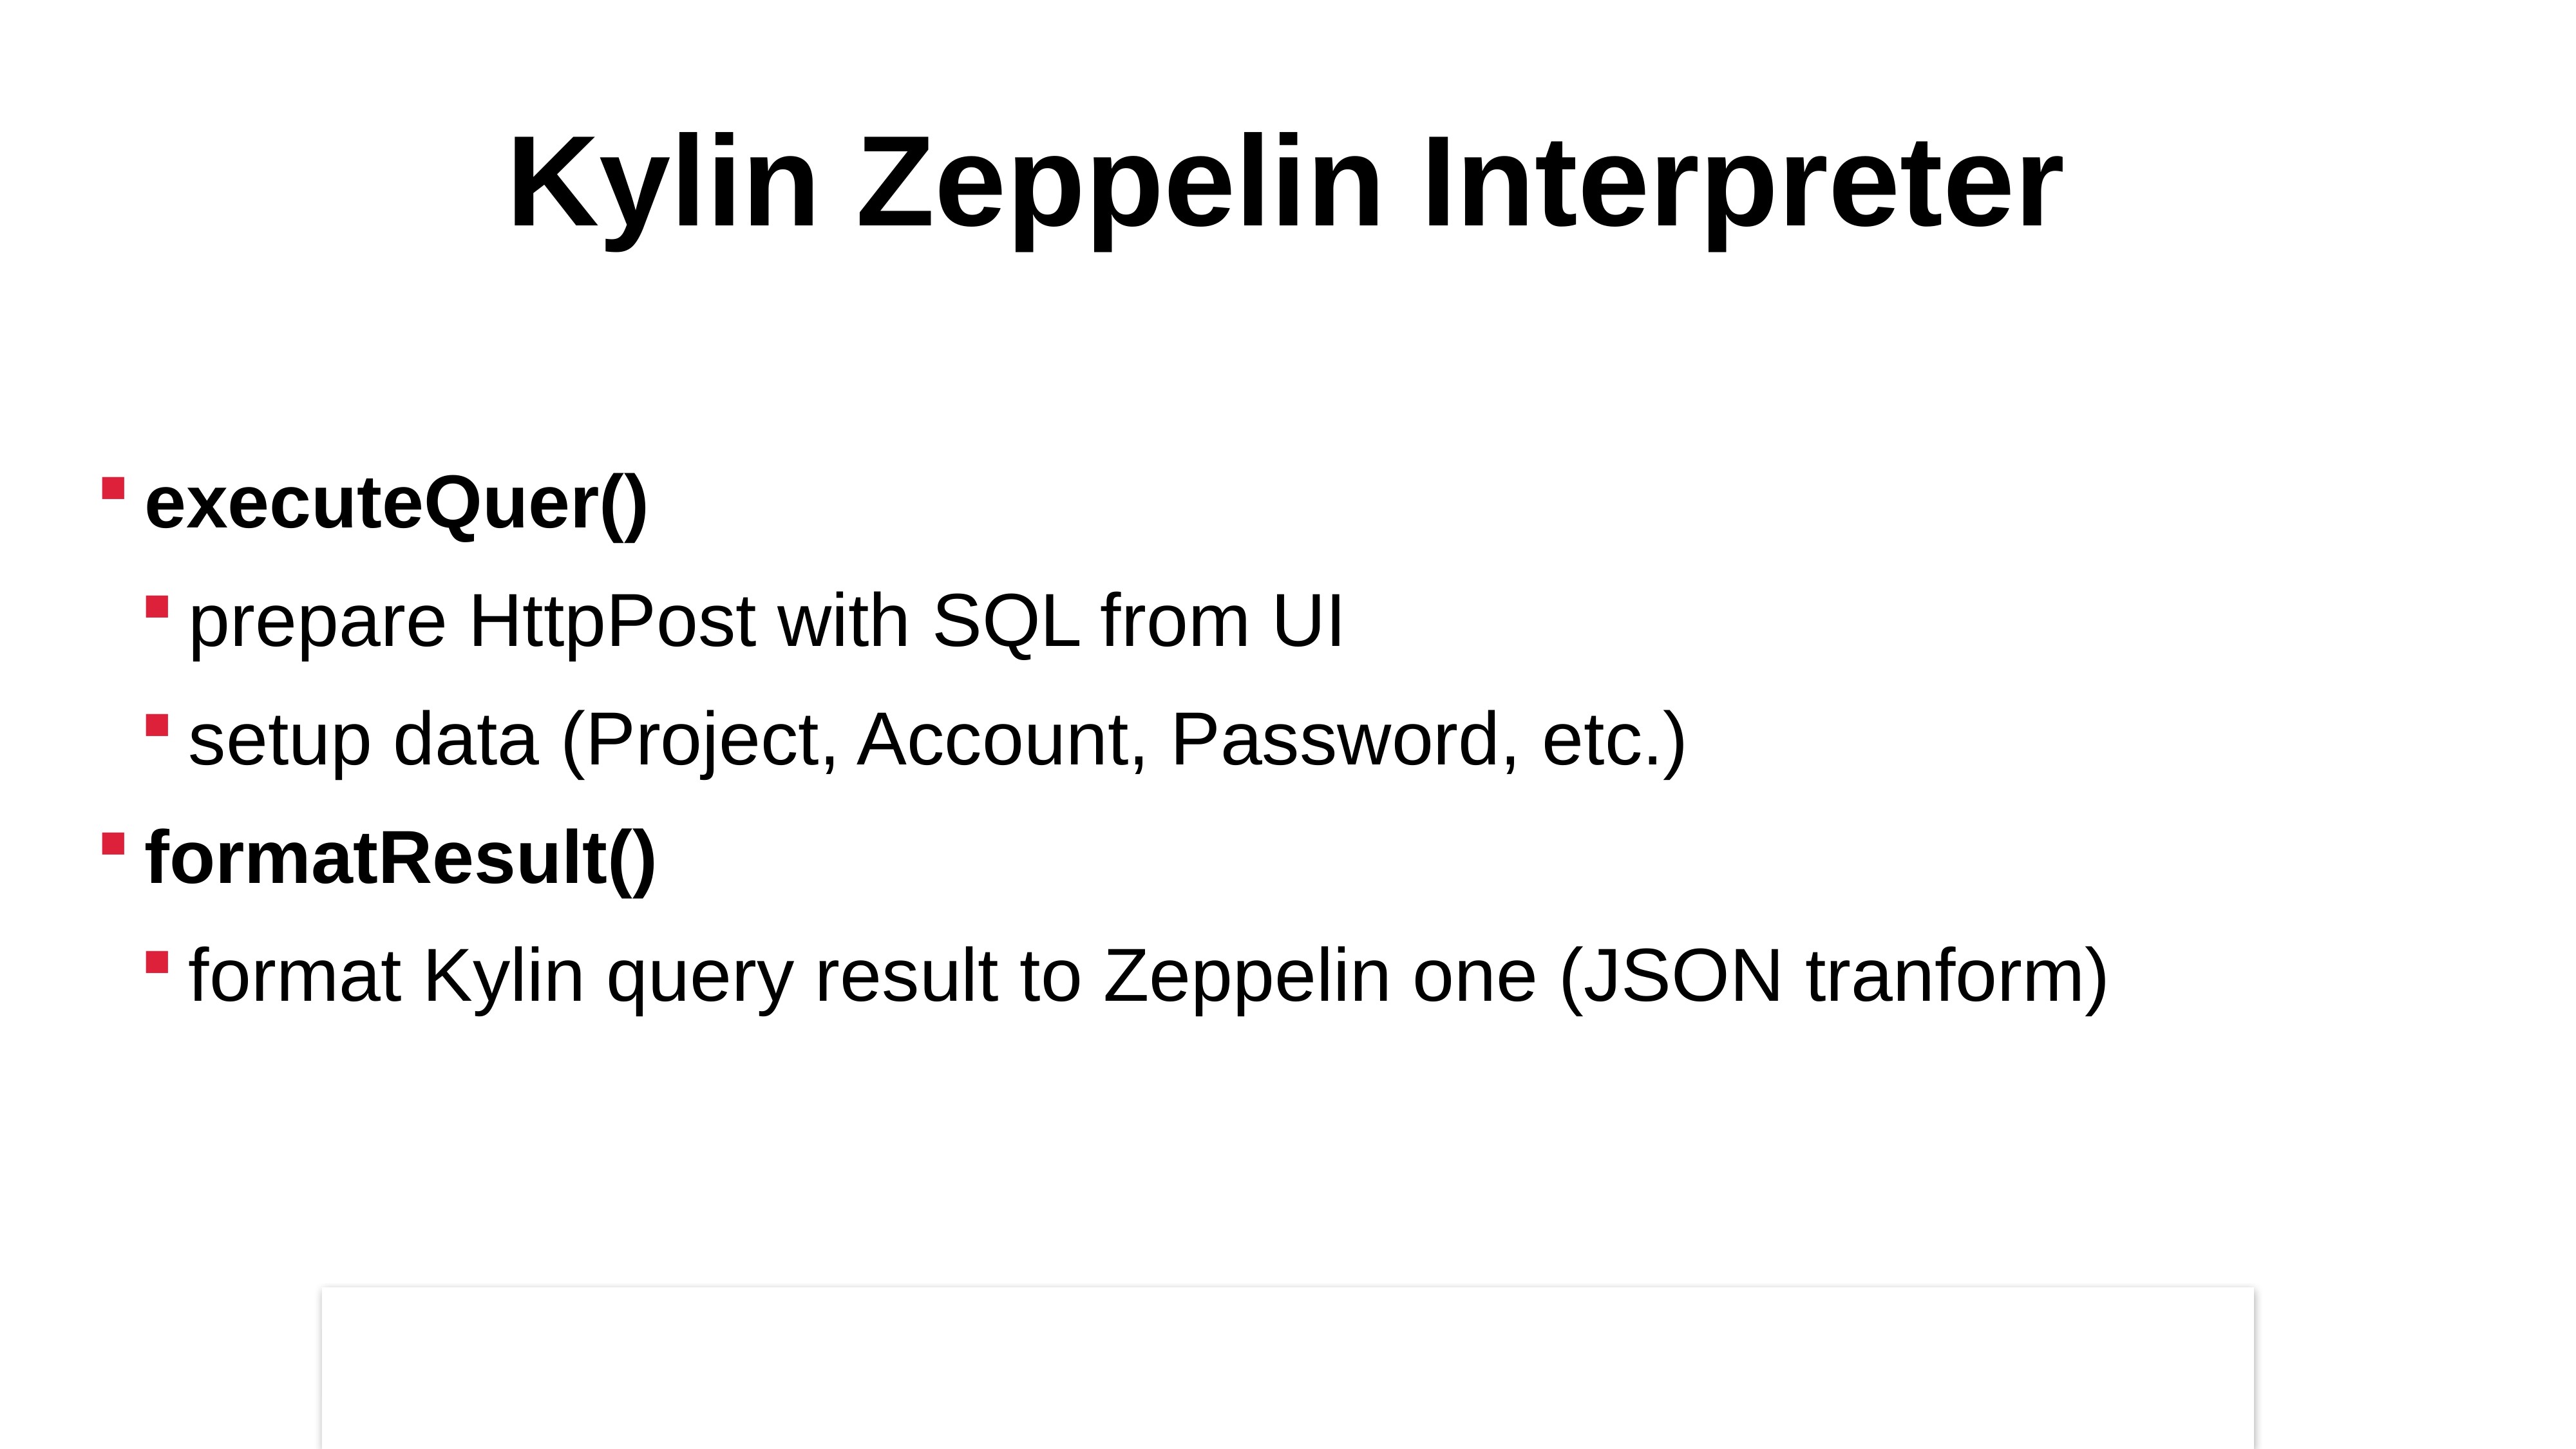

# Kylin Zeppelin Interpreter
executeQuer()
prepare HttpPost with SQL from UI
setup data (Project, Account, Password, etc.)
formatResult()
format Kylin query result to Zeppelin one (JSON tranform)